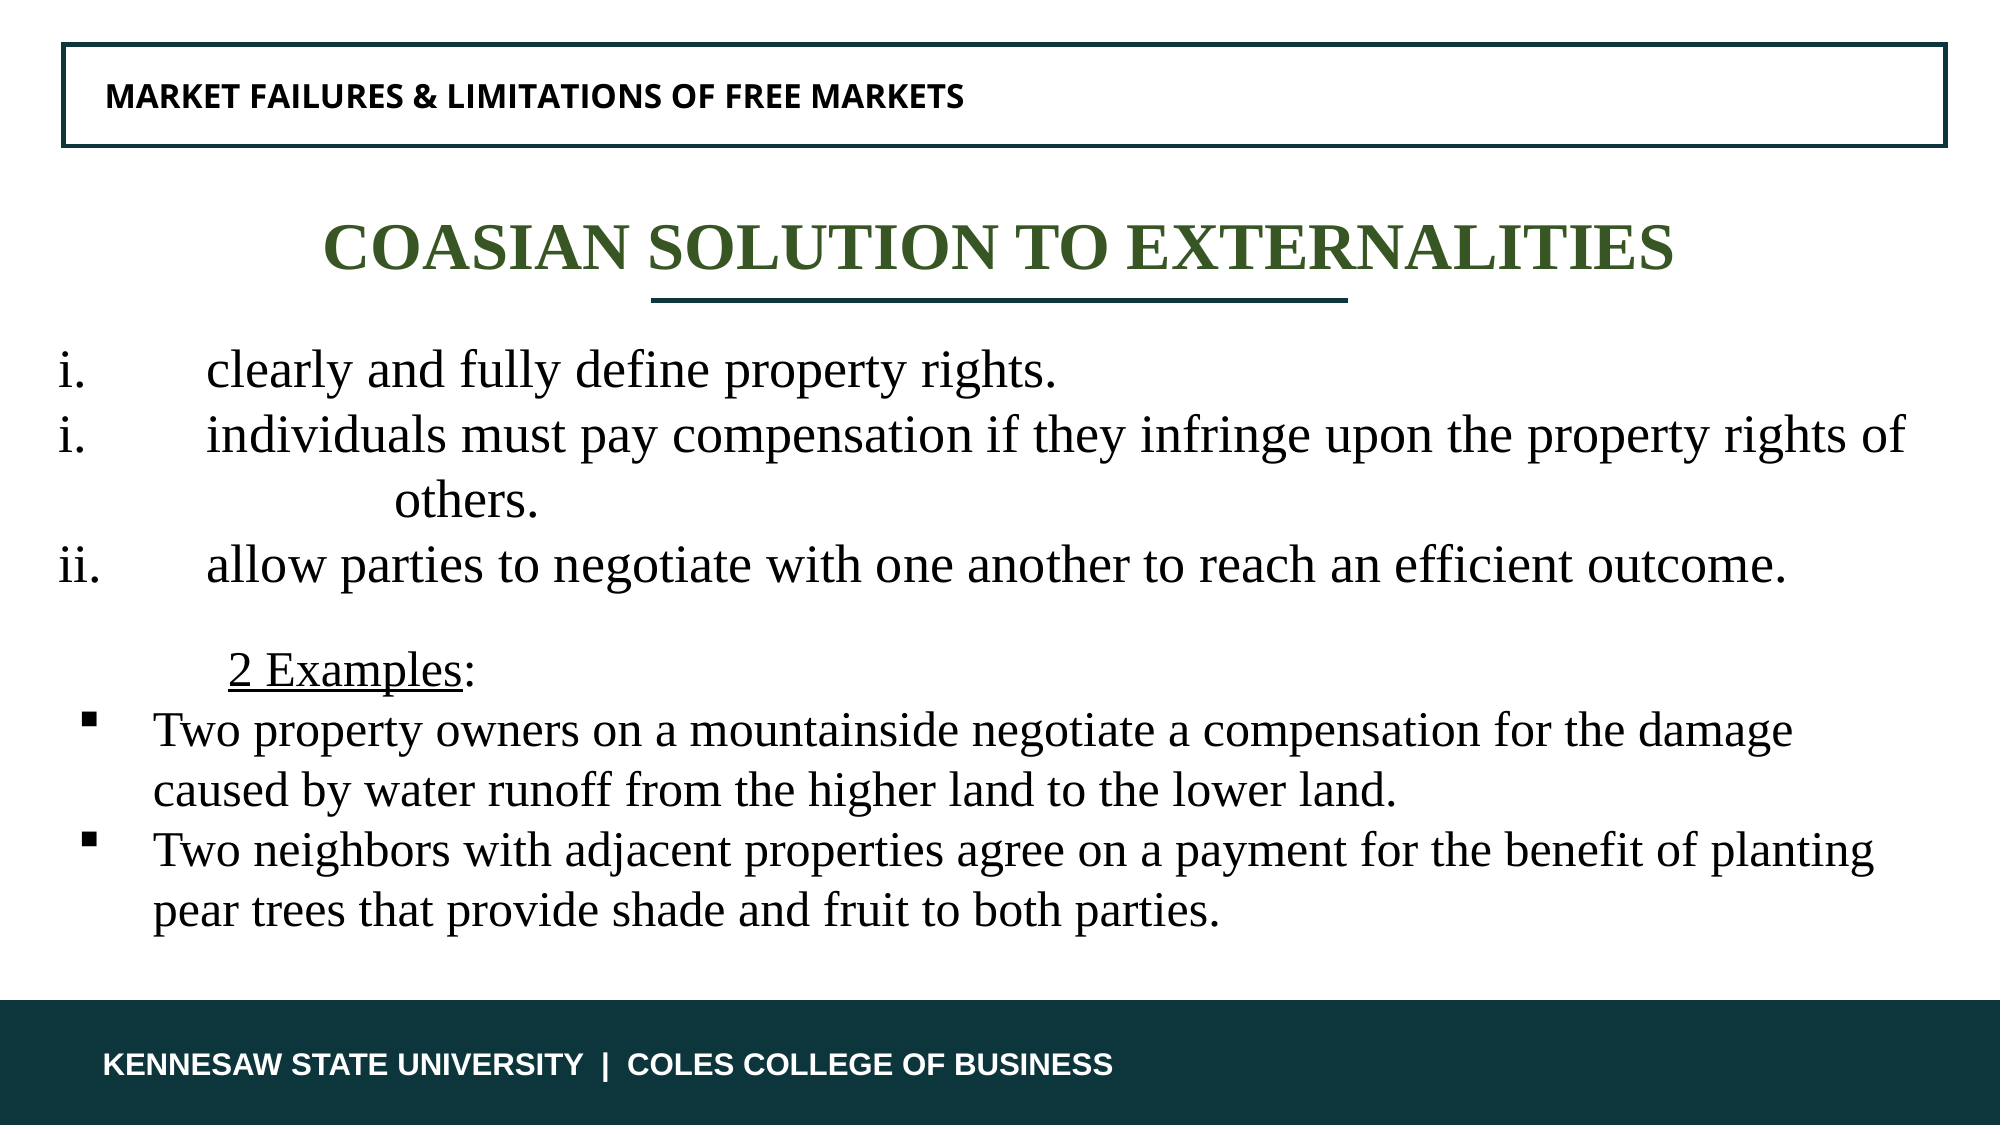

MARKET FAILURES & LIMITATIONS OF FREE MARKETS
COASIAN SOLUTION TO EXTERNALITIES
 	clearly and fully define property rights.
 	individuals must pay compensation if they infringe upon the property rights of 			others.
 	allow parties to negotiate with one another to reach an efficient outcome.
	2 Examples:
Two property owners on a mountainside negotiate a compensation for the damage caused by water runoff from the higher land to the lower land.
Two neighbors with adjacent properties agree on a payment for the benefit of planting pear trees that provide shade and fruit to both parties.
          KENNESAW STATE UNIVERSITY  |  COLES COLLEGE OF BUSINESS